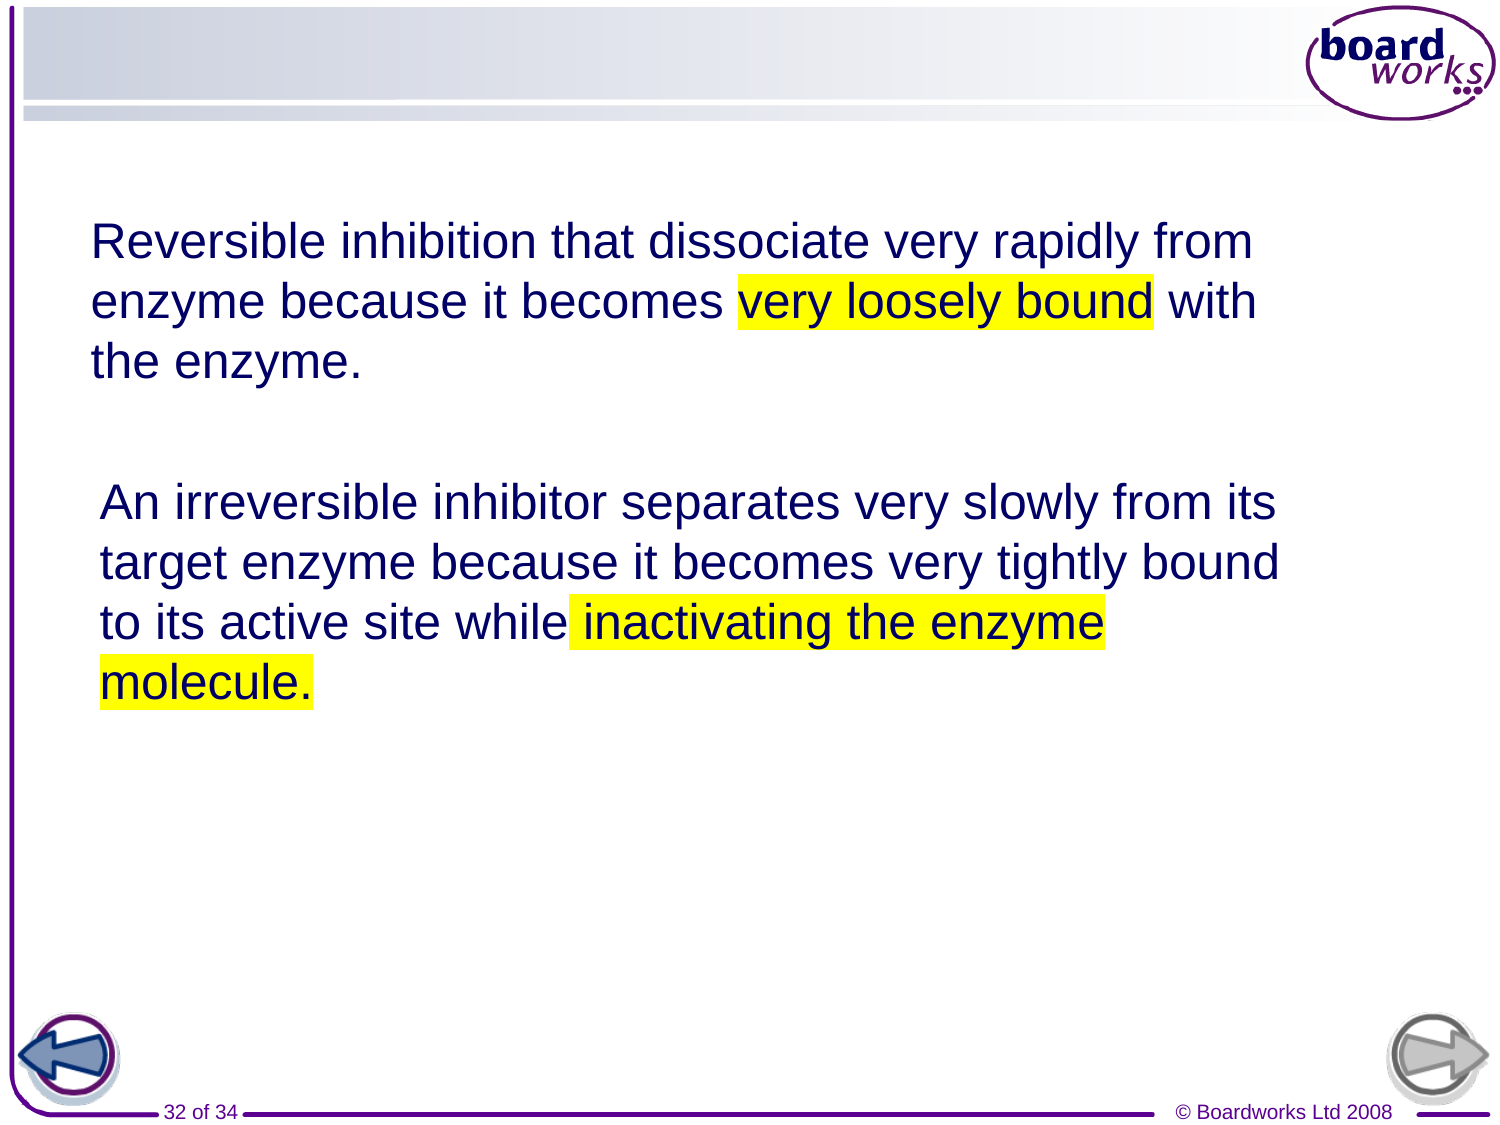

#
Reversible inhibition that dissociate very rapidly from  enzyme because it becomes very loosely bound with the enzyme.
An irreversible inhibitor separates very slowly from its target enzyme because it becomes very tightly bound to its active site while inactivating the enzyme molecule.